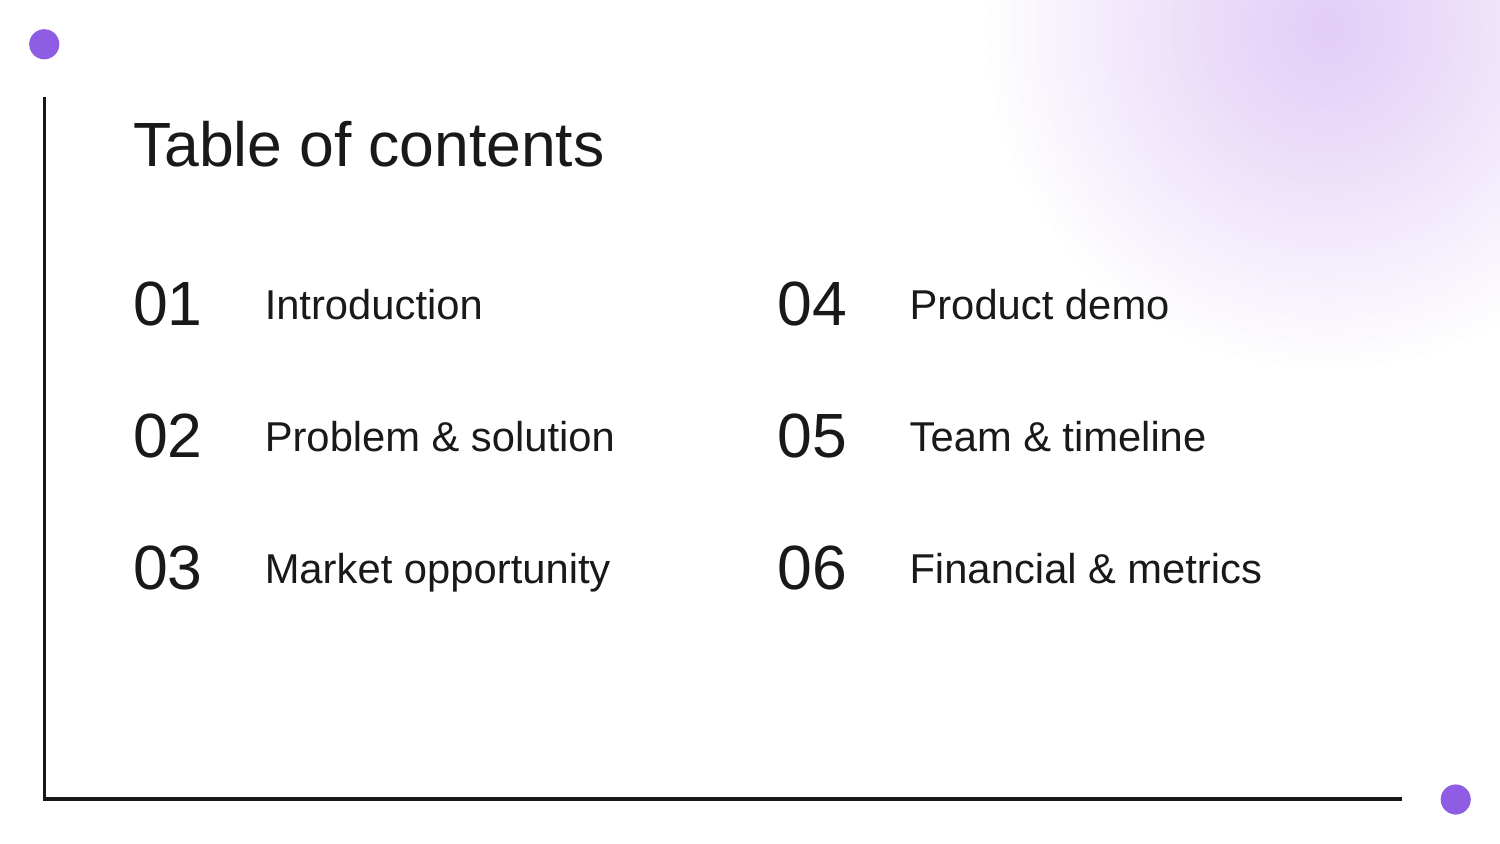

# Table of contents
04
Product demo
01
Introduction
05
Team & timeline
Problem & solution
02
06
Financial & metrics
03
Market opportunity